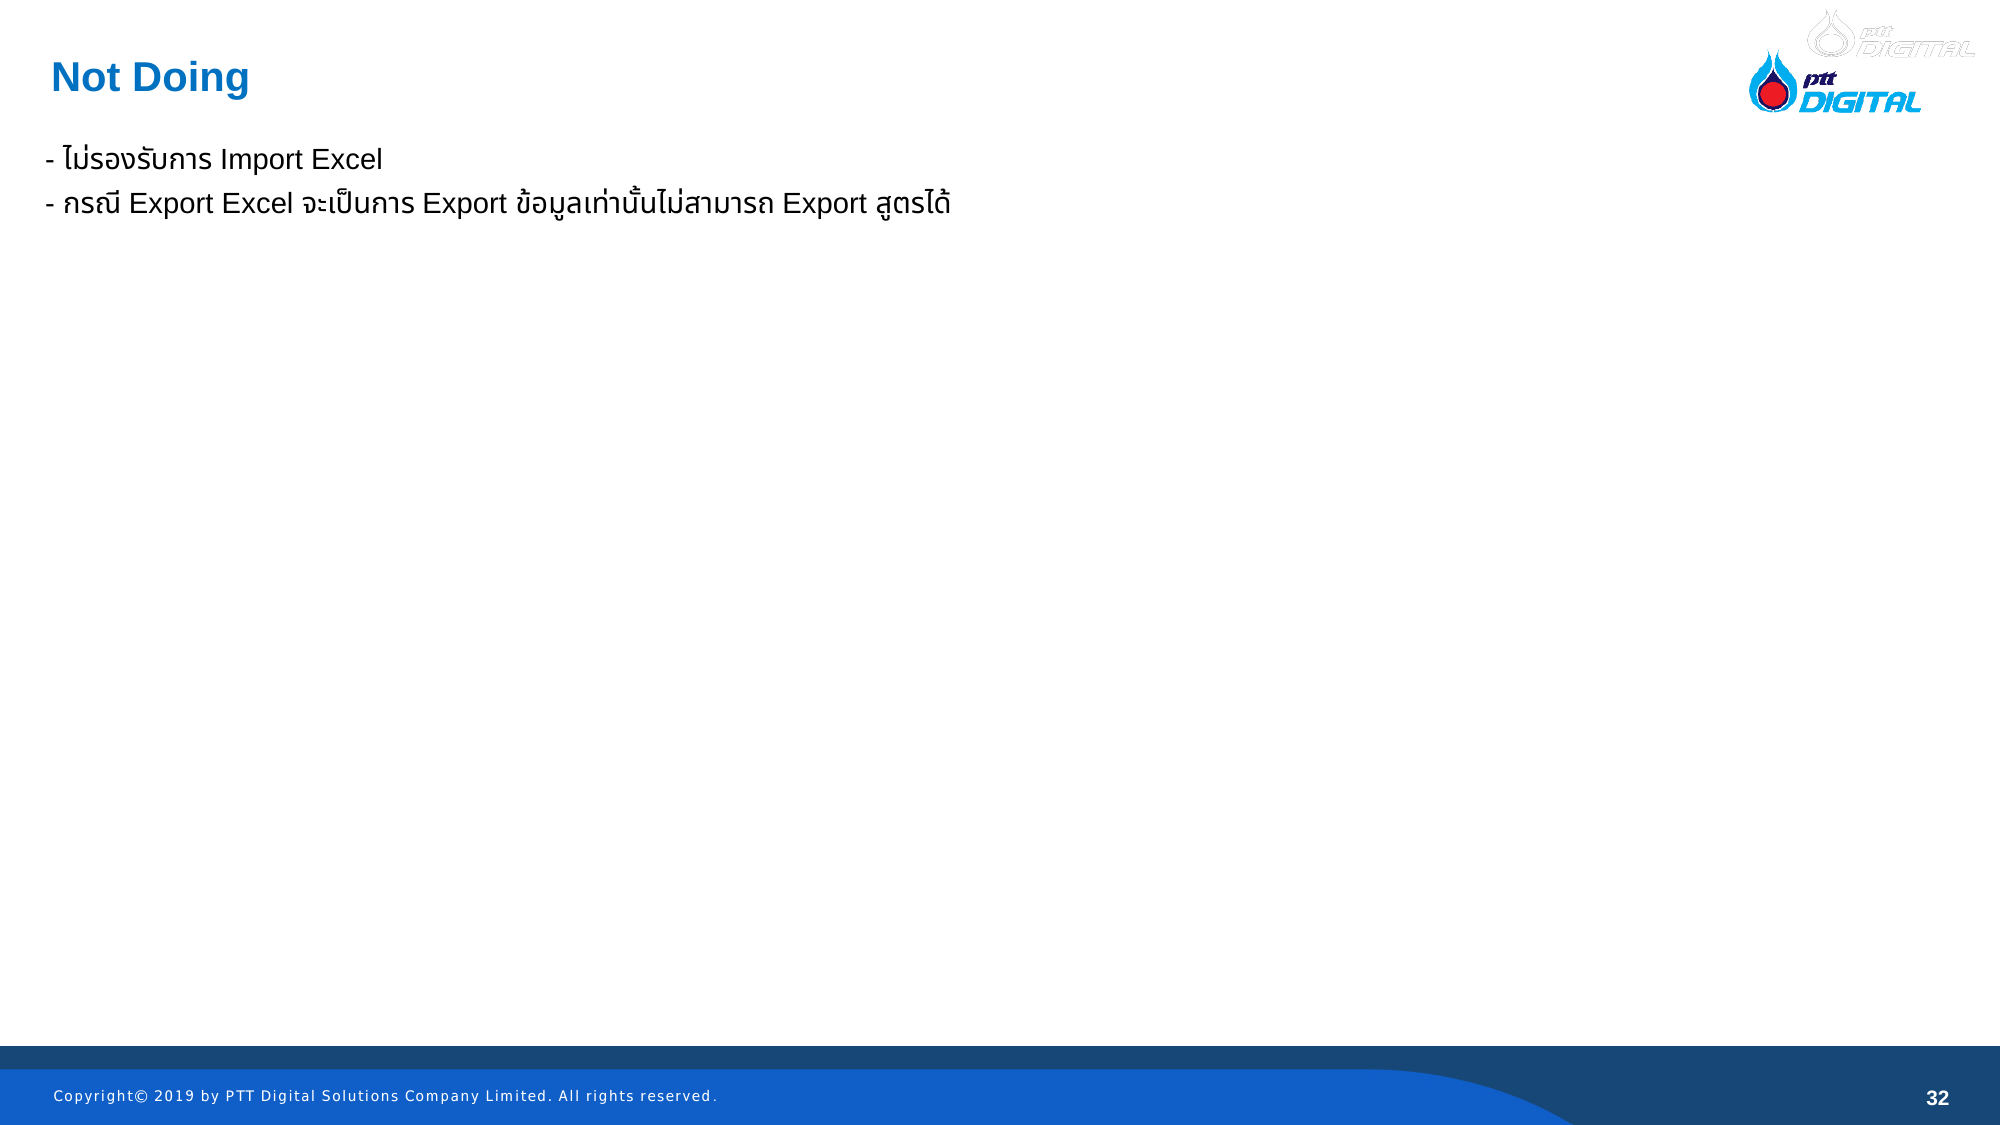

Not Doing
| - ไม่รองรับการ Import Excel - กรณี Export Excel จะเป็นการ Export ข้อมูลเท่านั้นไม่สามารถ Export สูตรได้ |
| --- |
|  |
32